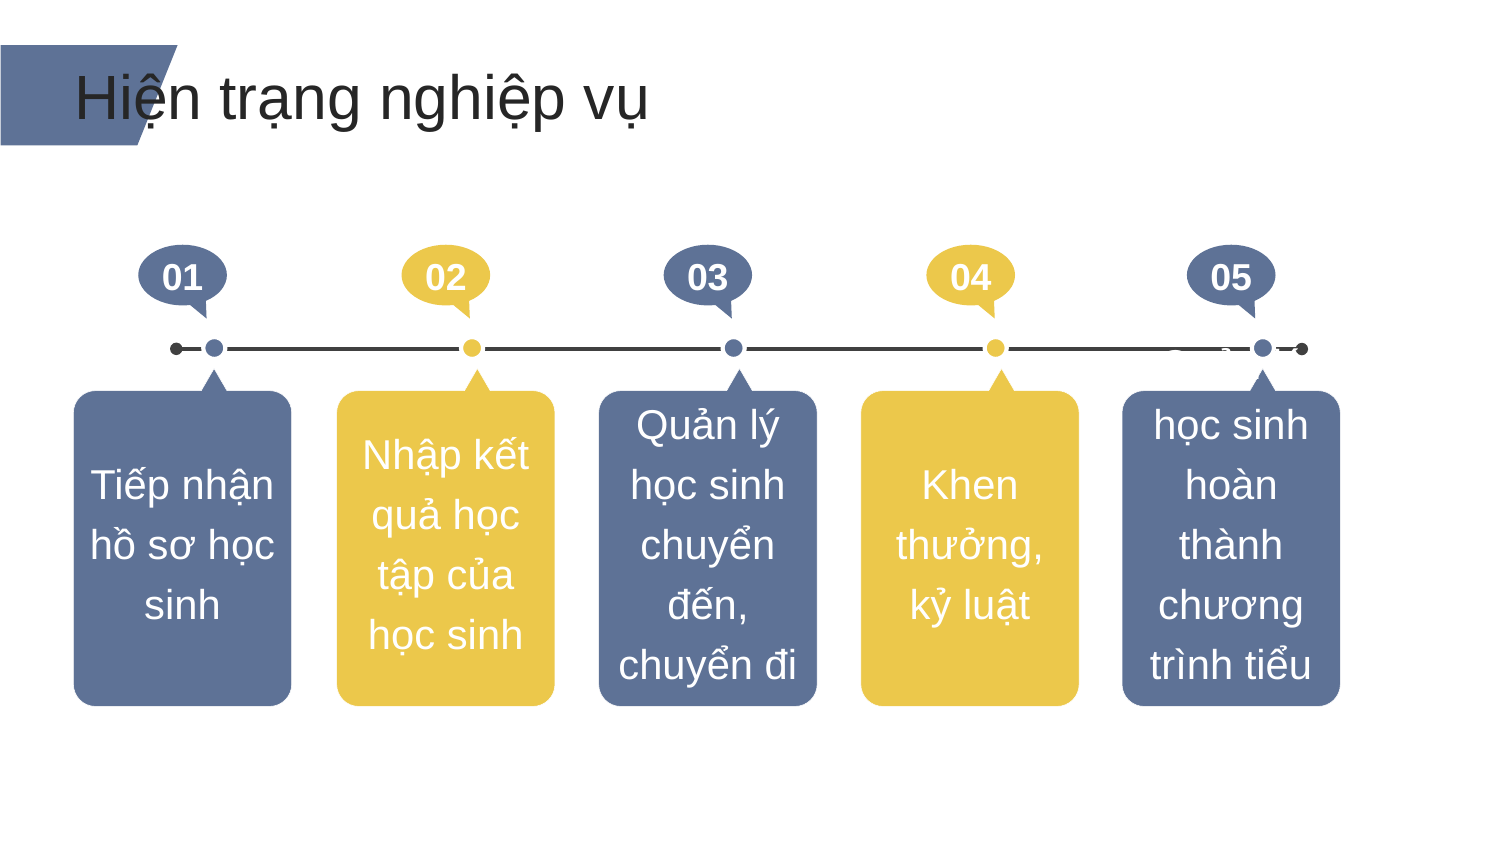

Hiện trạng nghiệp vụ
01

Tiếp nhận hồ sơ học sinh
02

Nhập kết quả học tập của học sinh
03

Quản lý học sinh chuyển đến, chuyển đi
04

Khen thưởng, kỷ luật
05

Quản lý học sinh hoàn thành chương trình tiểu học